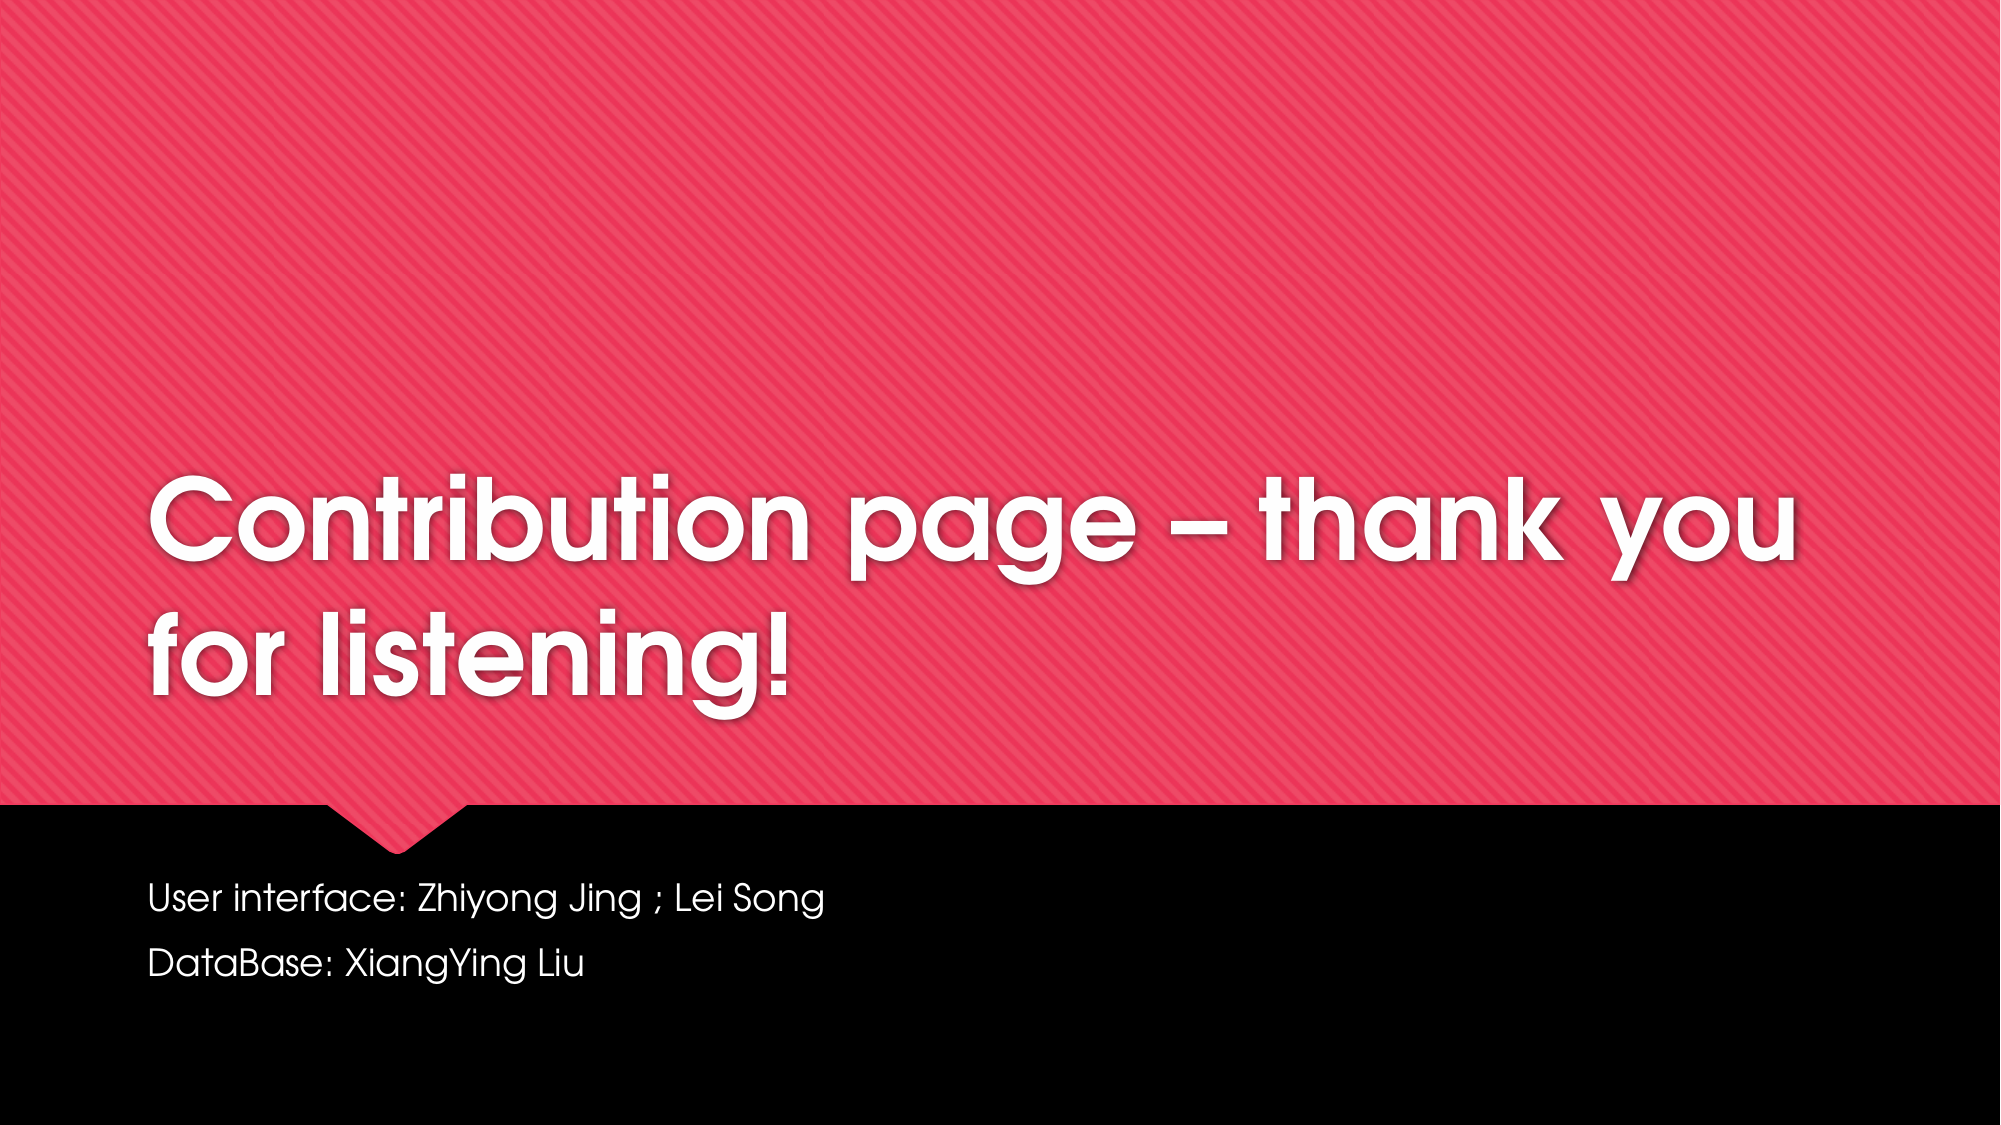

# Contribution page – thank you for listening!
User interface: Zhiyong Jing ; Lei Song
DataBase: XiangYing Liu